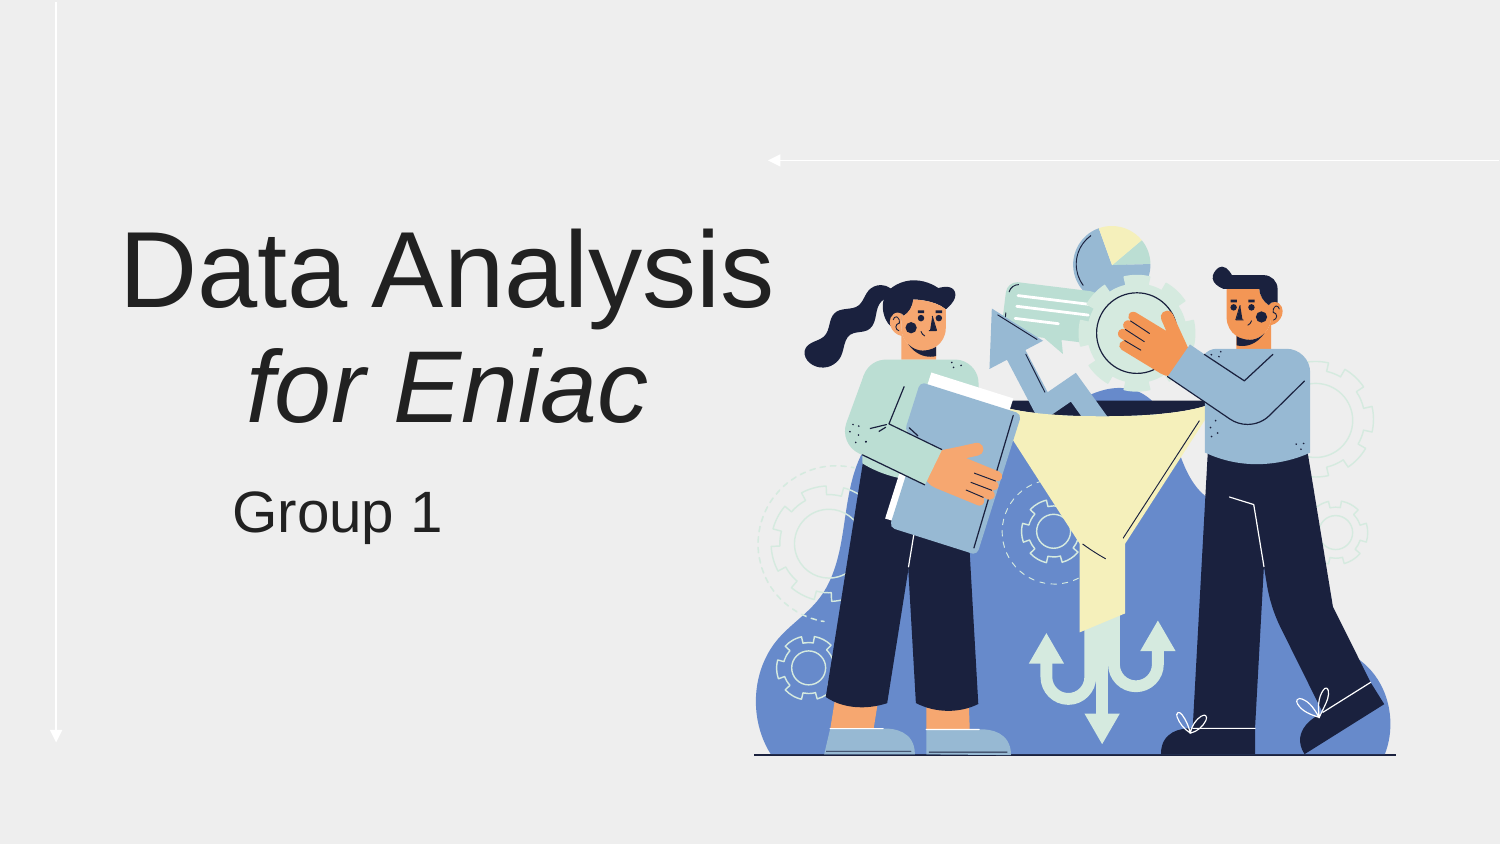

# Data Analysis for Eniac

Group 1